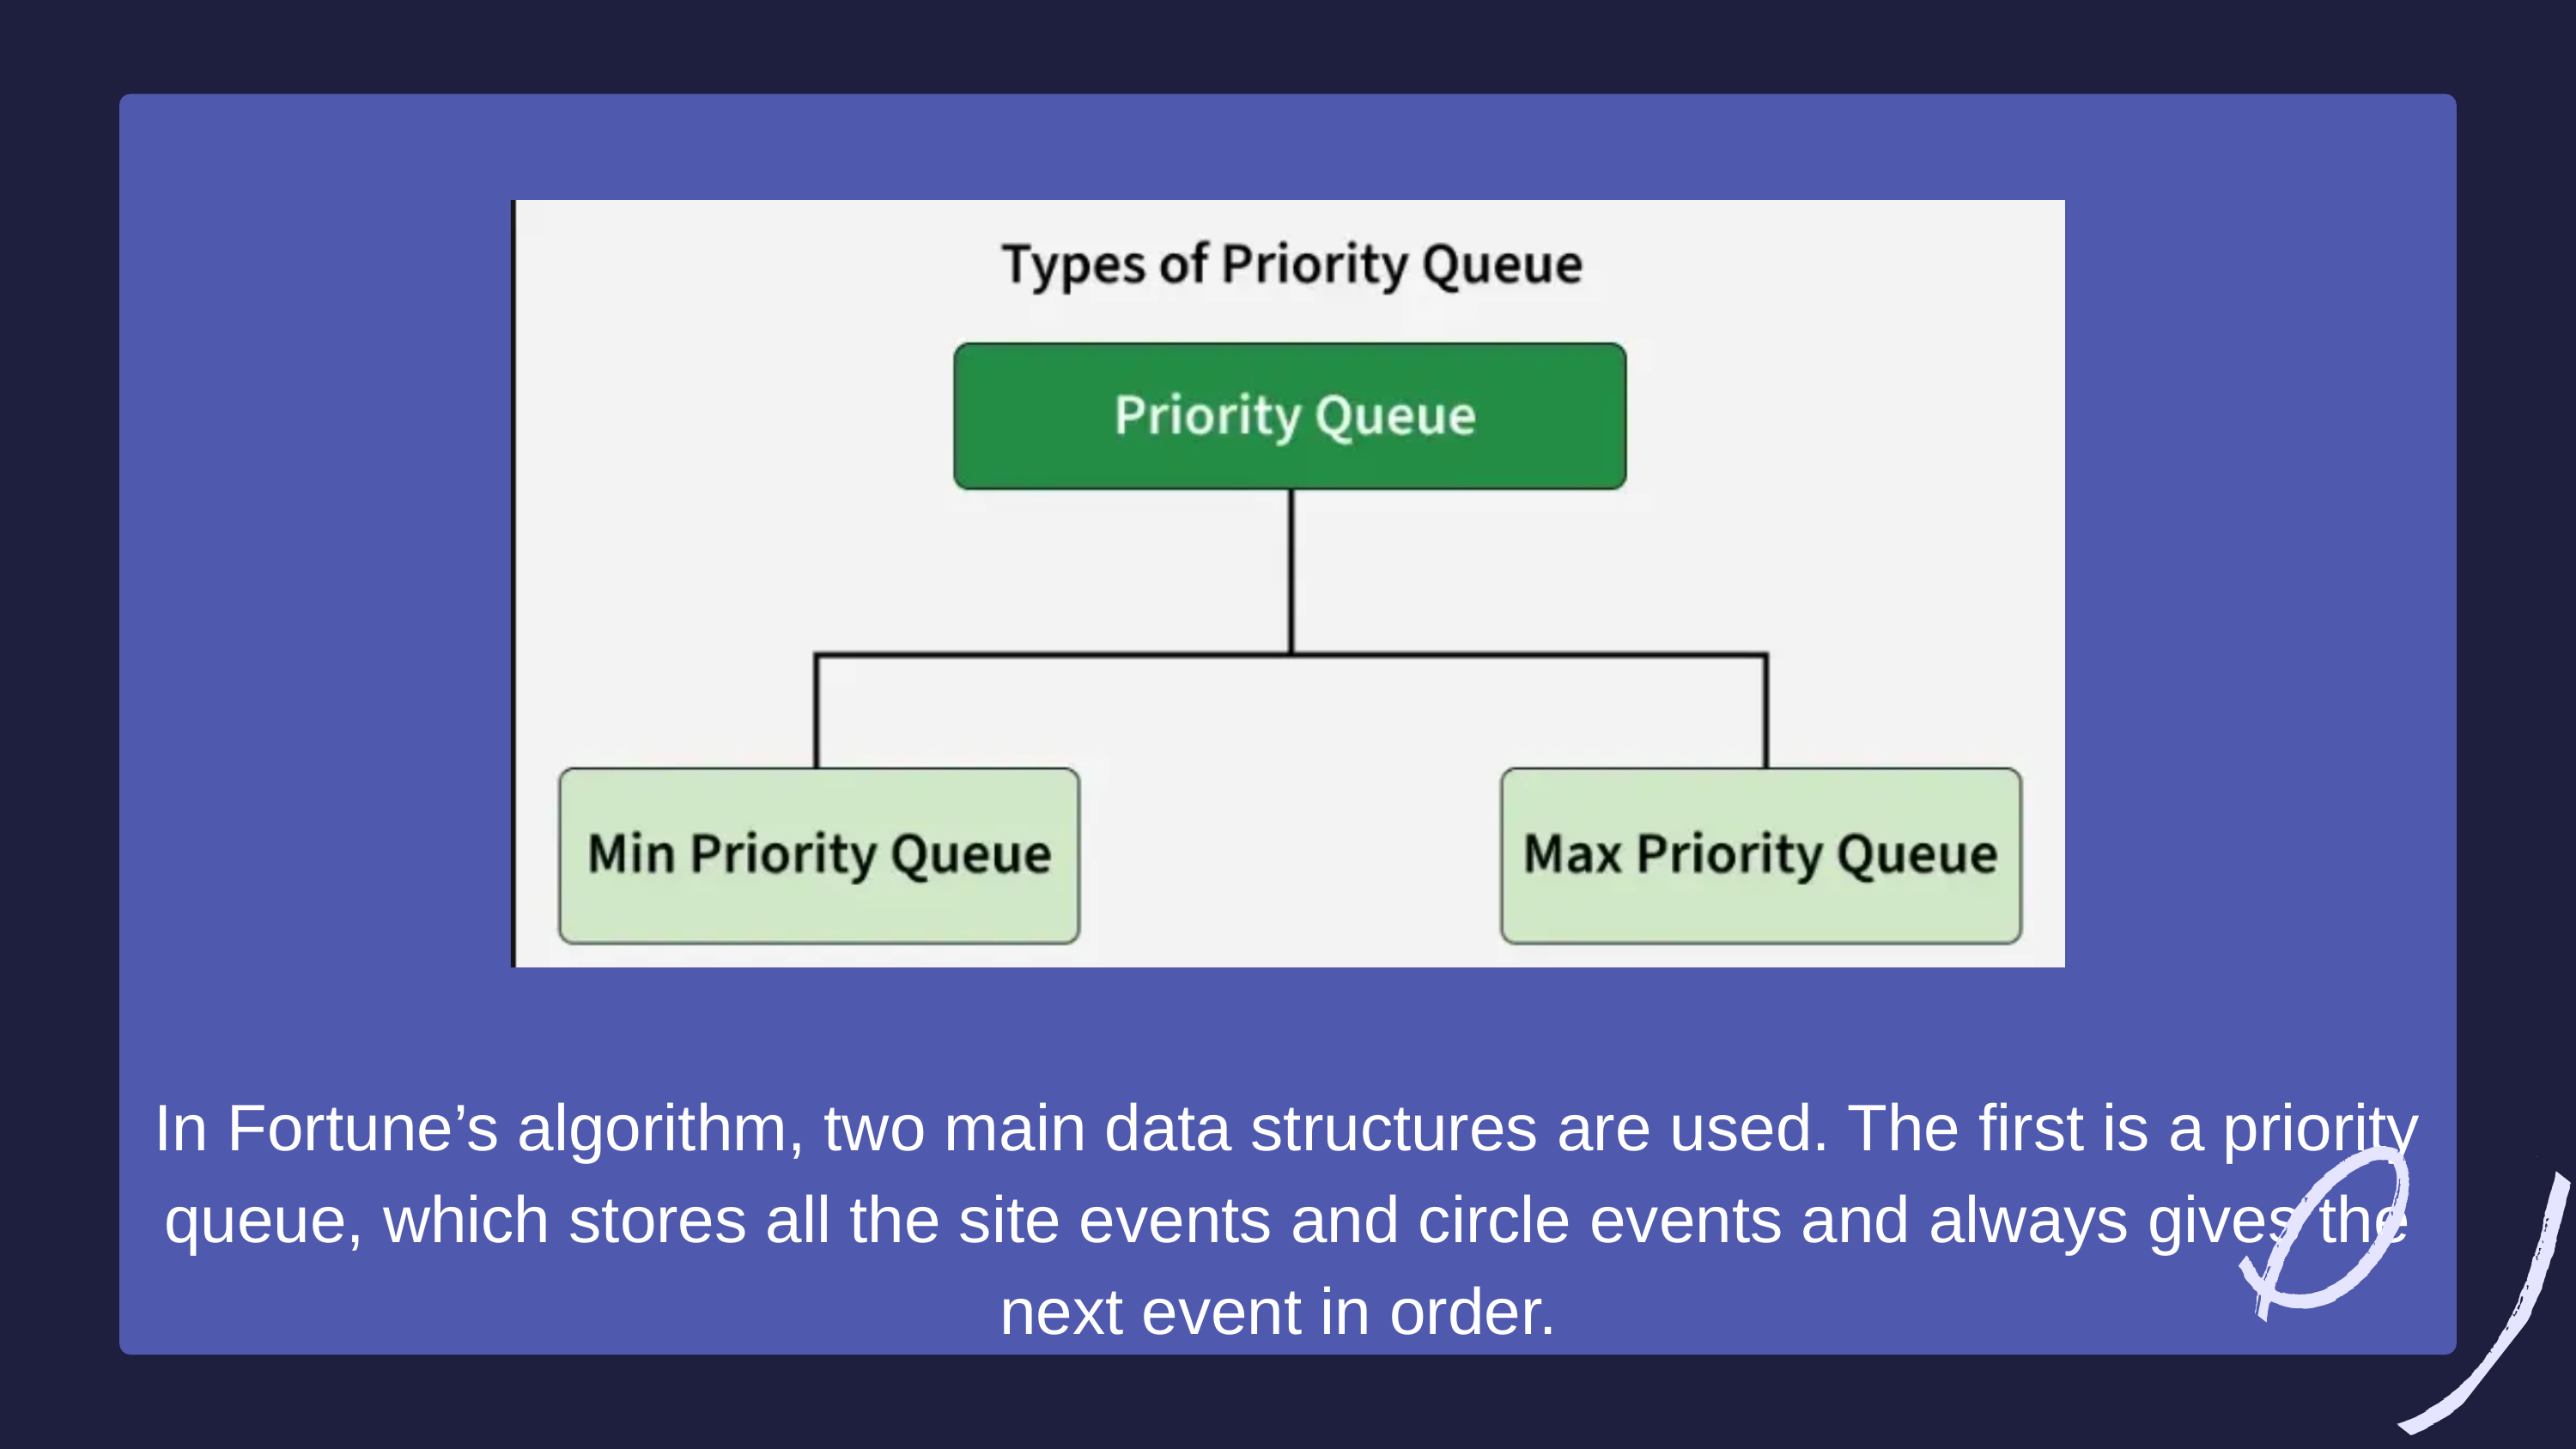

In Fortune’s algorithm, two main data structures are used. The first is a priority queue, which stores all the site events and circle events and always gives the next event in order.